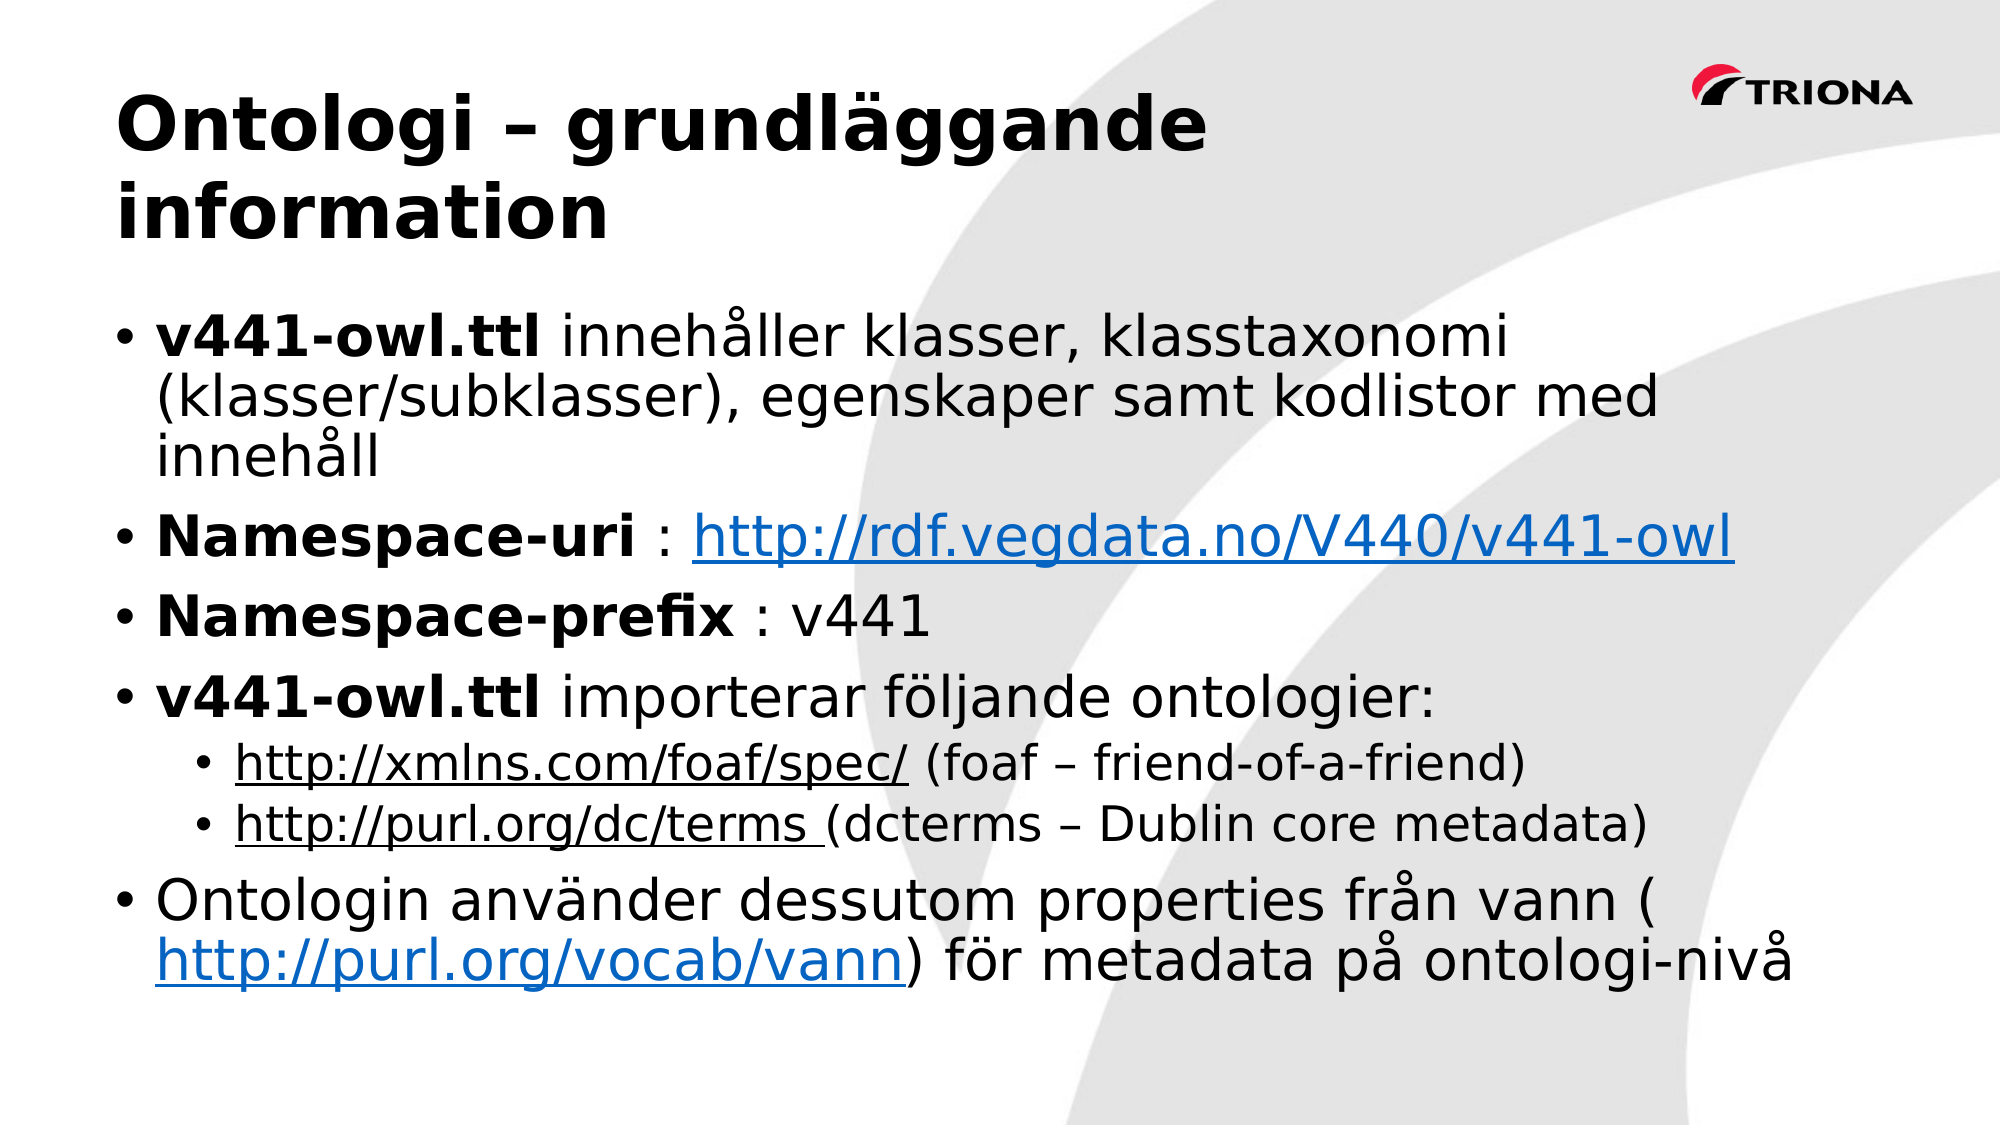

# Ontologi – grundläggande information
v441-owl.ttl innehåller klasser, klasstaxonomi (klasser/subklasser), egenskaper samt kodlistor med innehåll
Namespace-uri : http://rdf.vegdata.no/V440/v441-owl
Namespace-prefix : v441
v441-owl.ttl importerar följande ontologier:
http://xmlns.com/foaf/spec/ (foaf – friend-of-a-friend)
http://purl.org/dc/terms (dcterms – Dublin core metadata)
Ontologin använder dessutom properties från vann (http://purl.org/vocab/vann) för metadata på ontologi-nivå